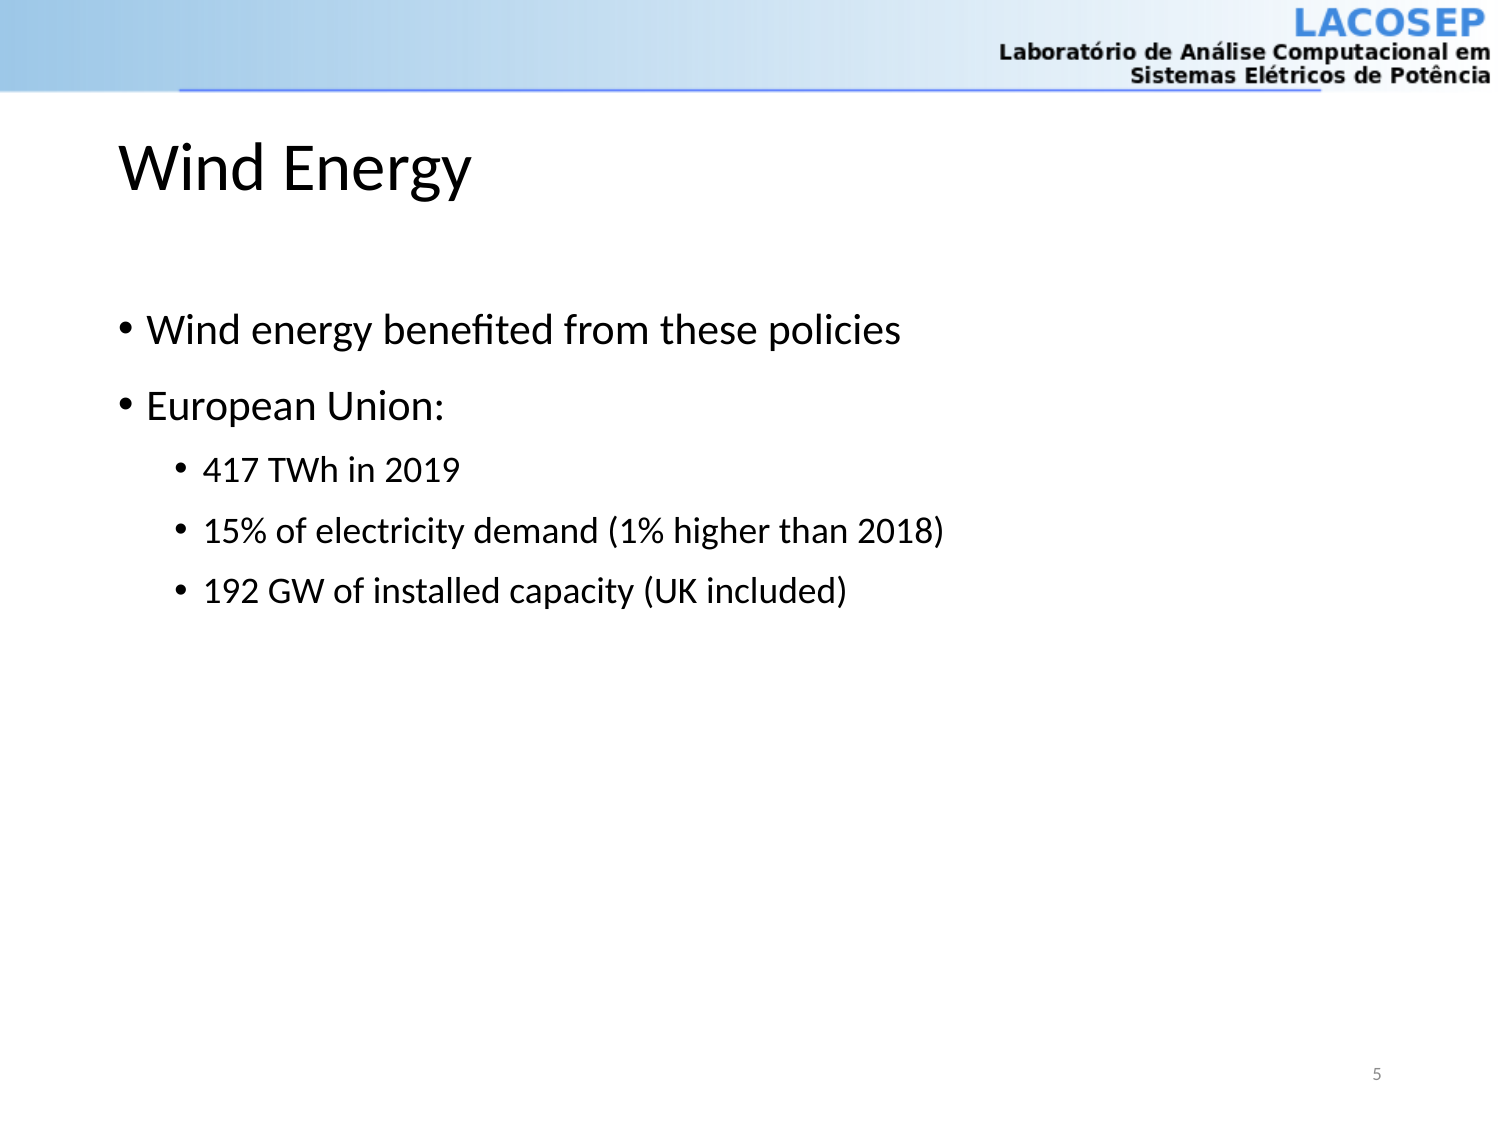

# Wind Energy
Wind energy benefited from these policies
European Union:
417 TWh in 2019
15% of electricity demand (1% higher than 2018)
192 GW of installed capacity (UK included)
5